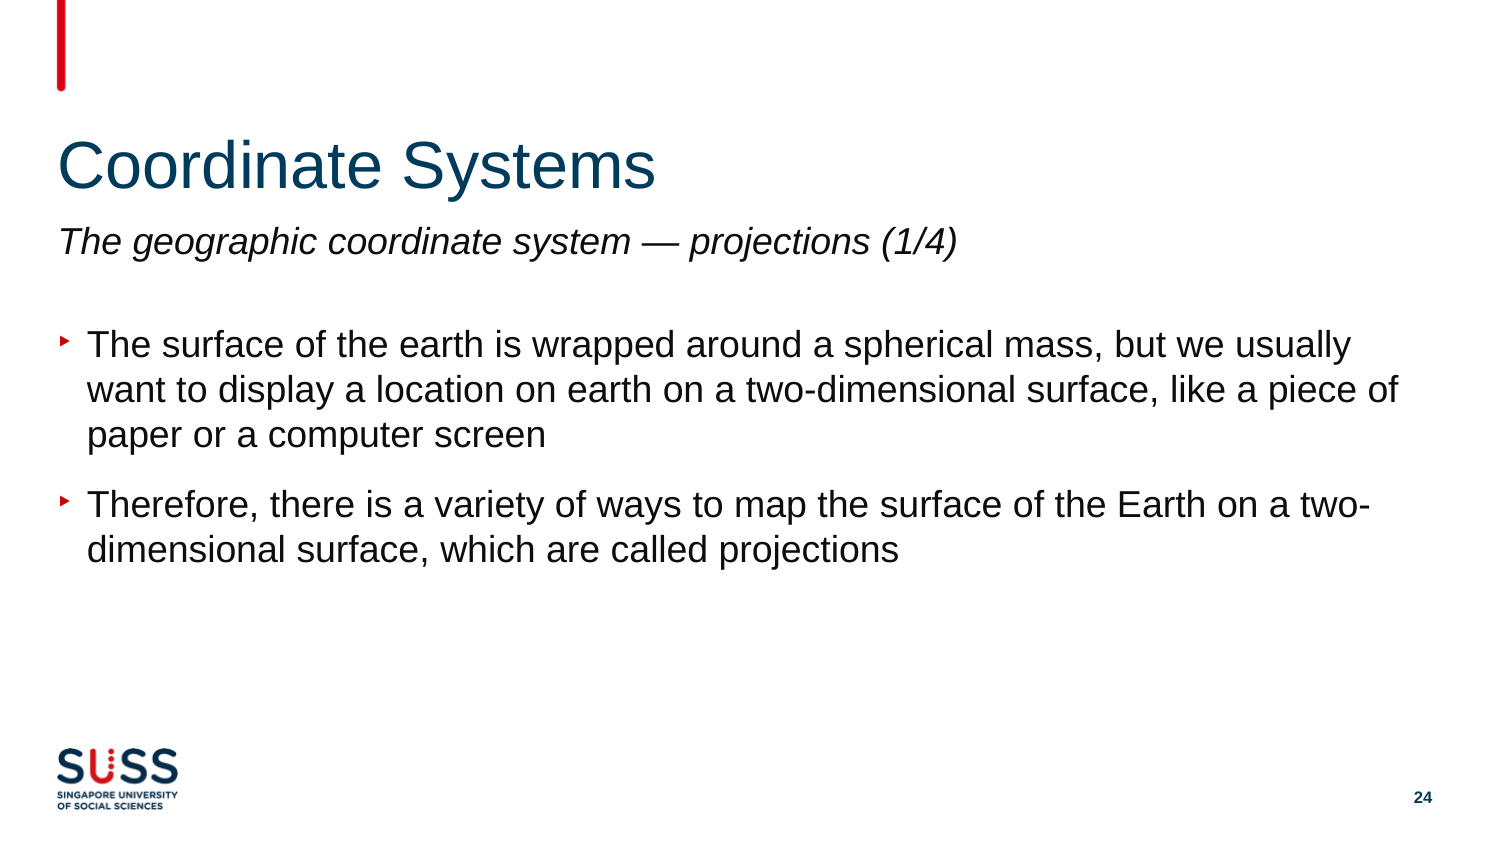

# Coordinate Systems
The geographic coordinate system — projections (1/4)
The surface of the earth is wrapped around a spherical mass, but we usually want to display a location on earth on a two-dimensional surface, like a piece of paper or a computer screen
Therefore, there is a variety of ways to map the surface of the Earth on a two-dimensional surface, which are called projections